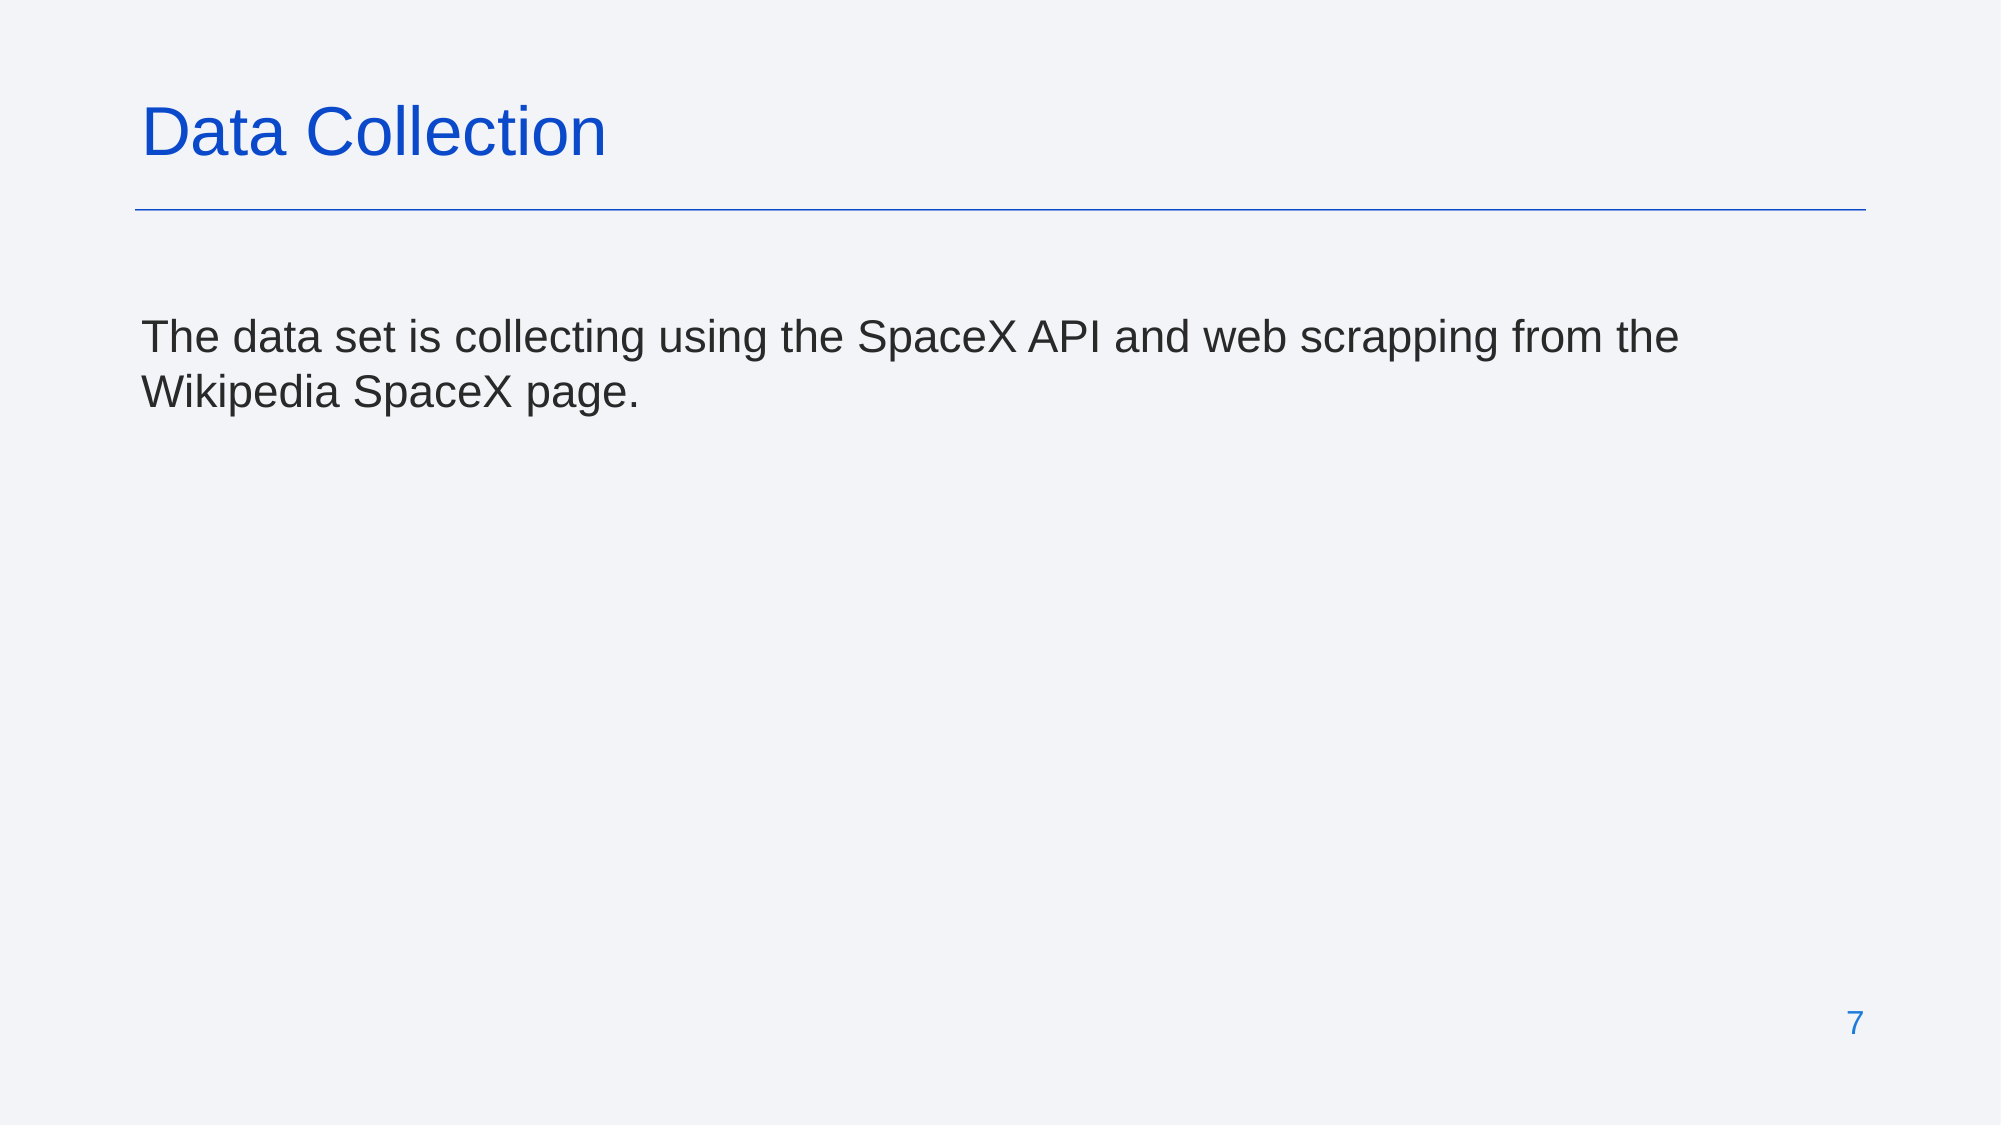

Data Collection
The data set is collecting using the SpaceX API and web scrapping from the Wikipedia SpaceX page.
7